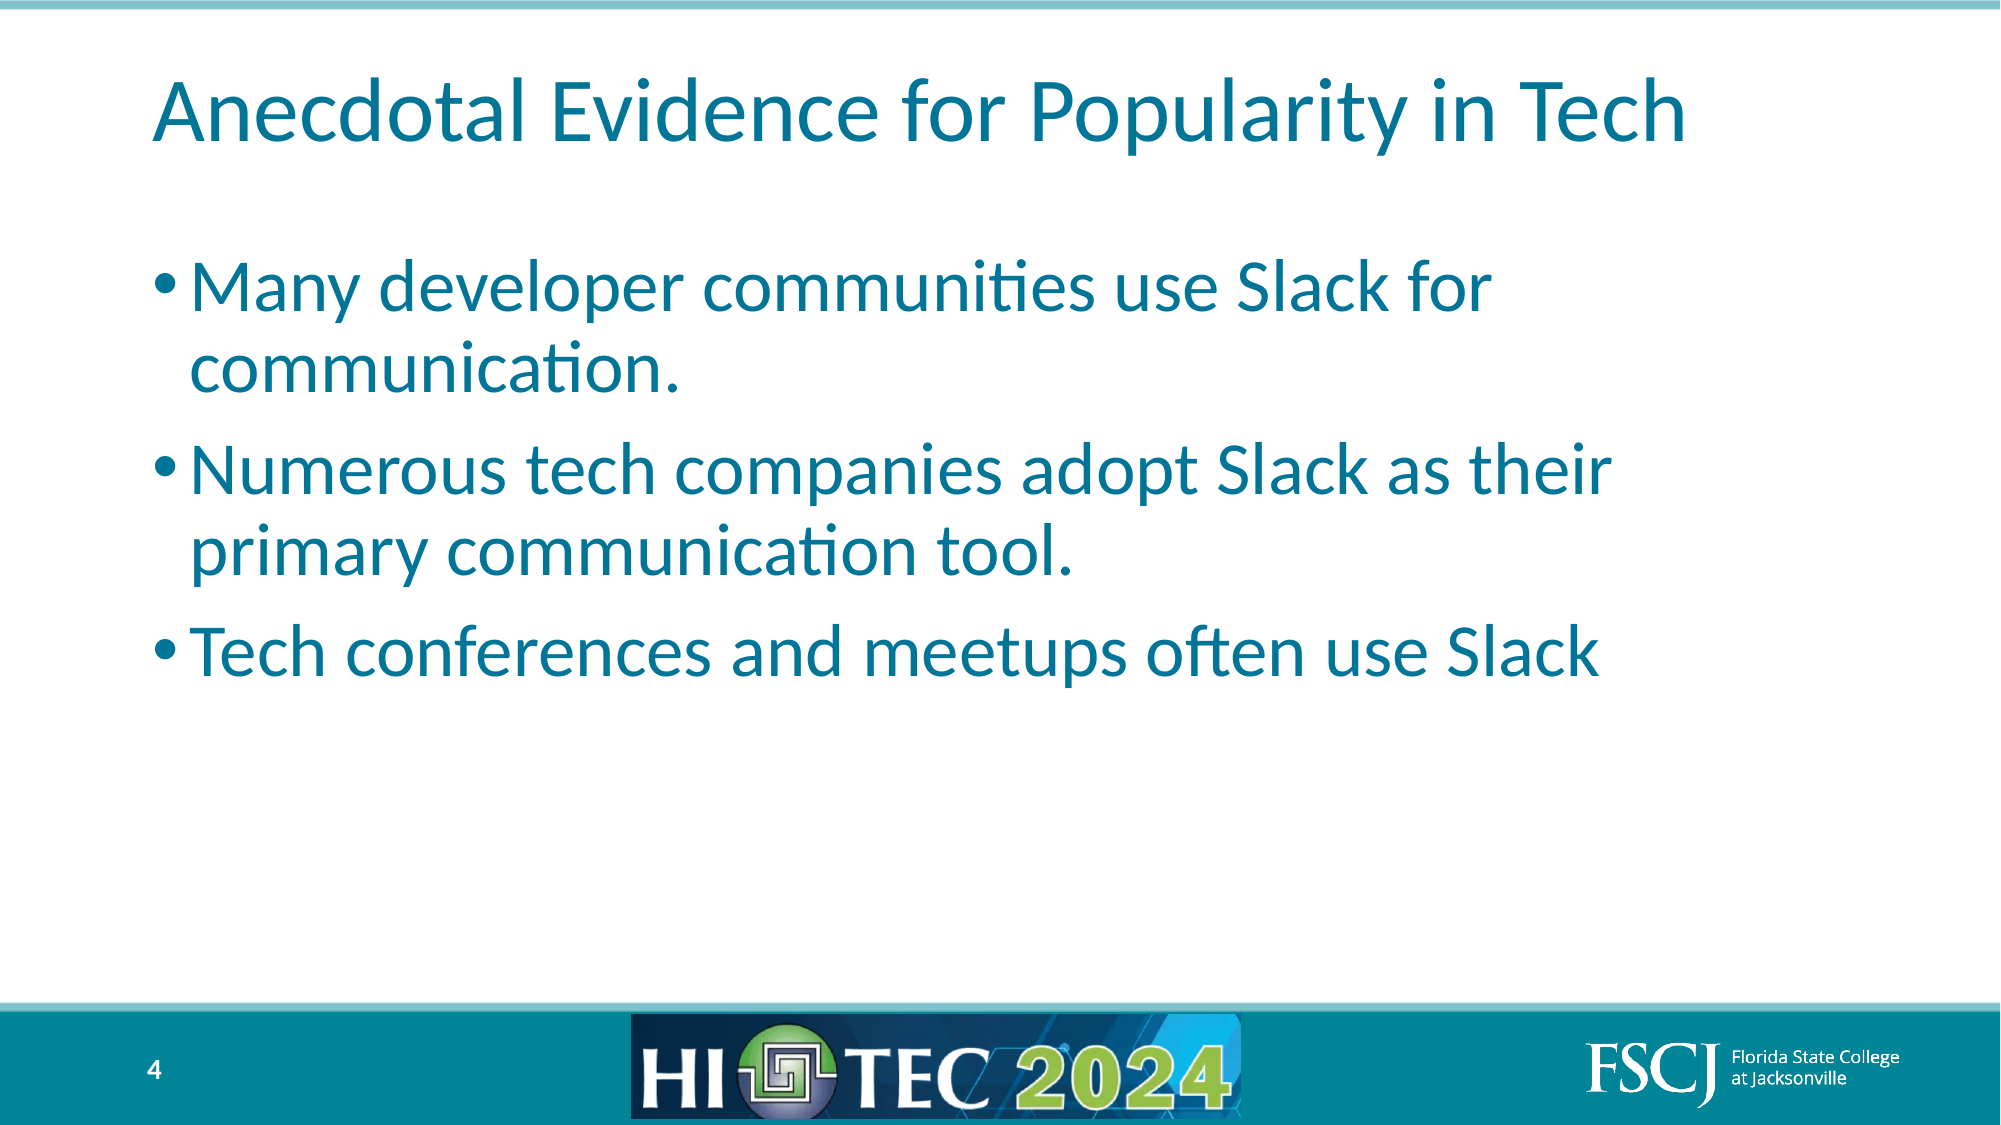

# Anecdotal Evidence for Popularity in Tech
Many developer communities use Slack for communication.
Numerous tech companies adopt Slack as their primary communication tool.
Tech conferences and meetups often use Slack